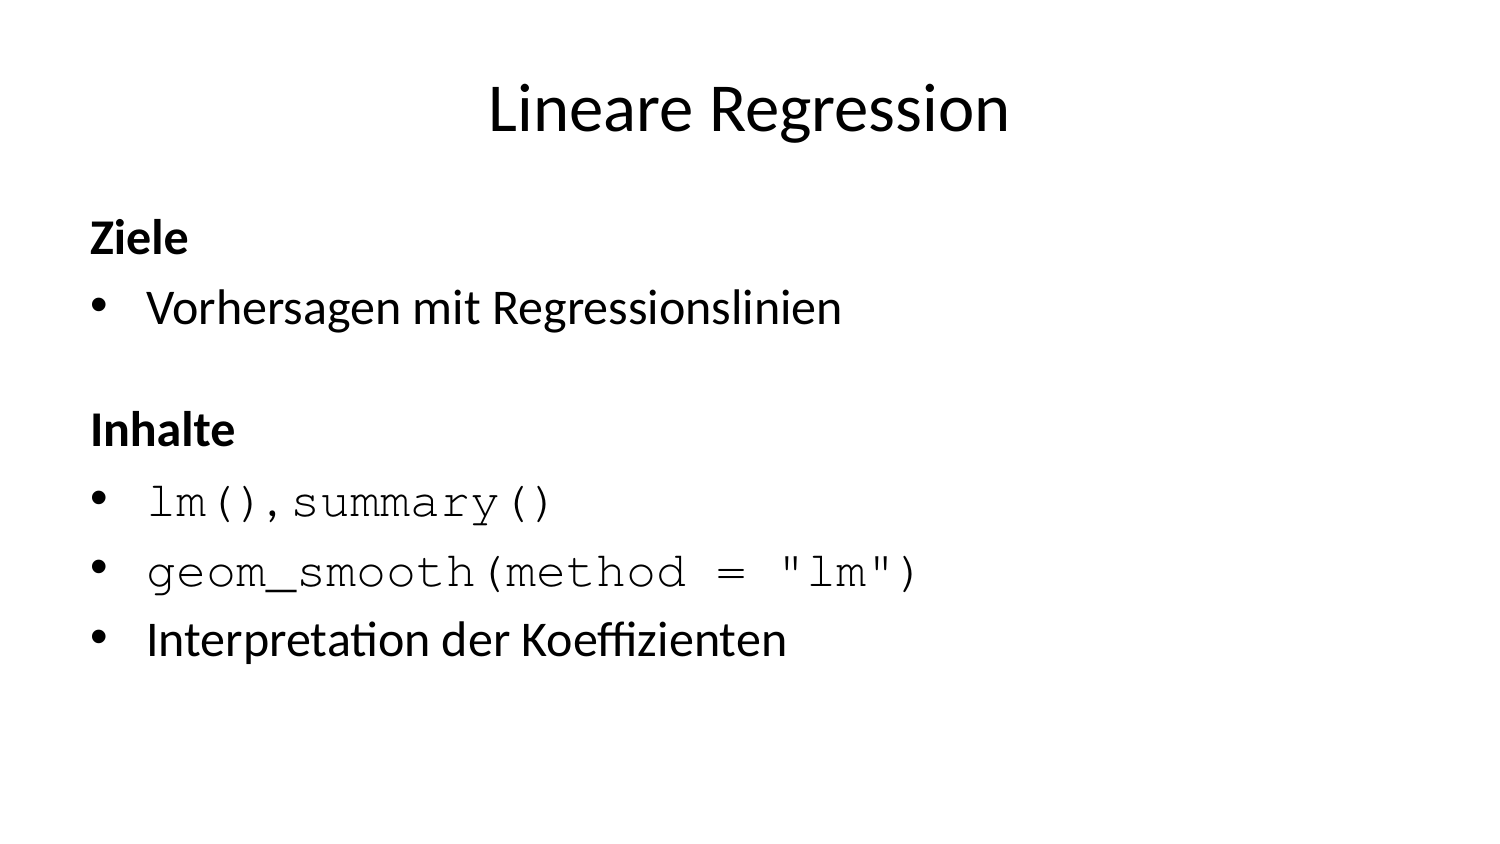

# Lineare Regression
Ziele
Vorhersagen mit Regressionslinien
Inhalte
lm(), summary()
geom_smooth(method = "lm")
Interpretation der Koeffizienten